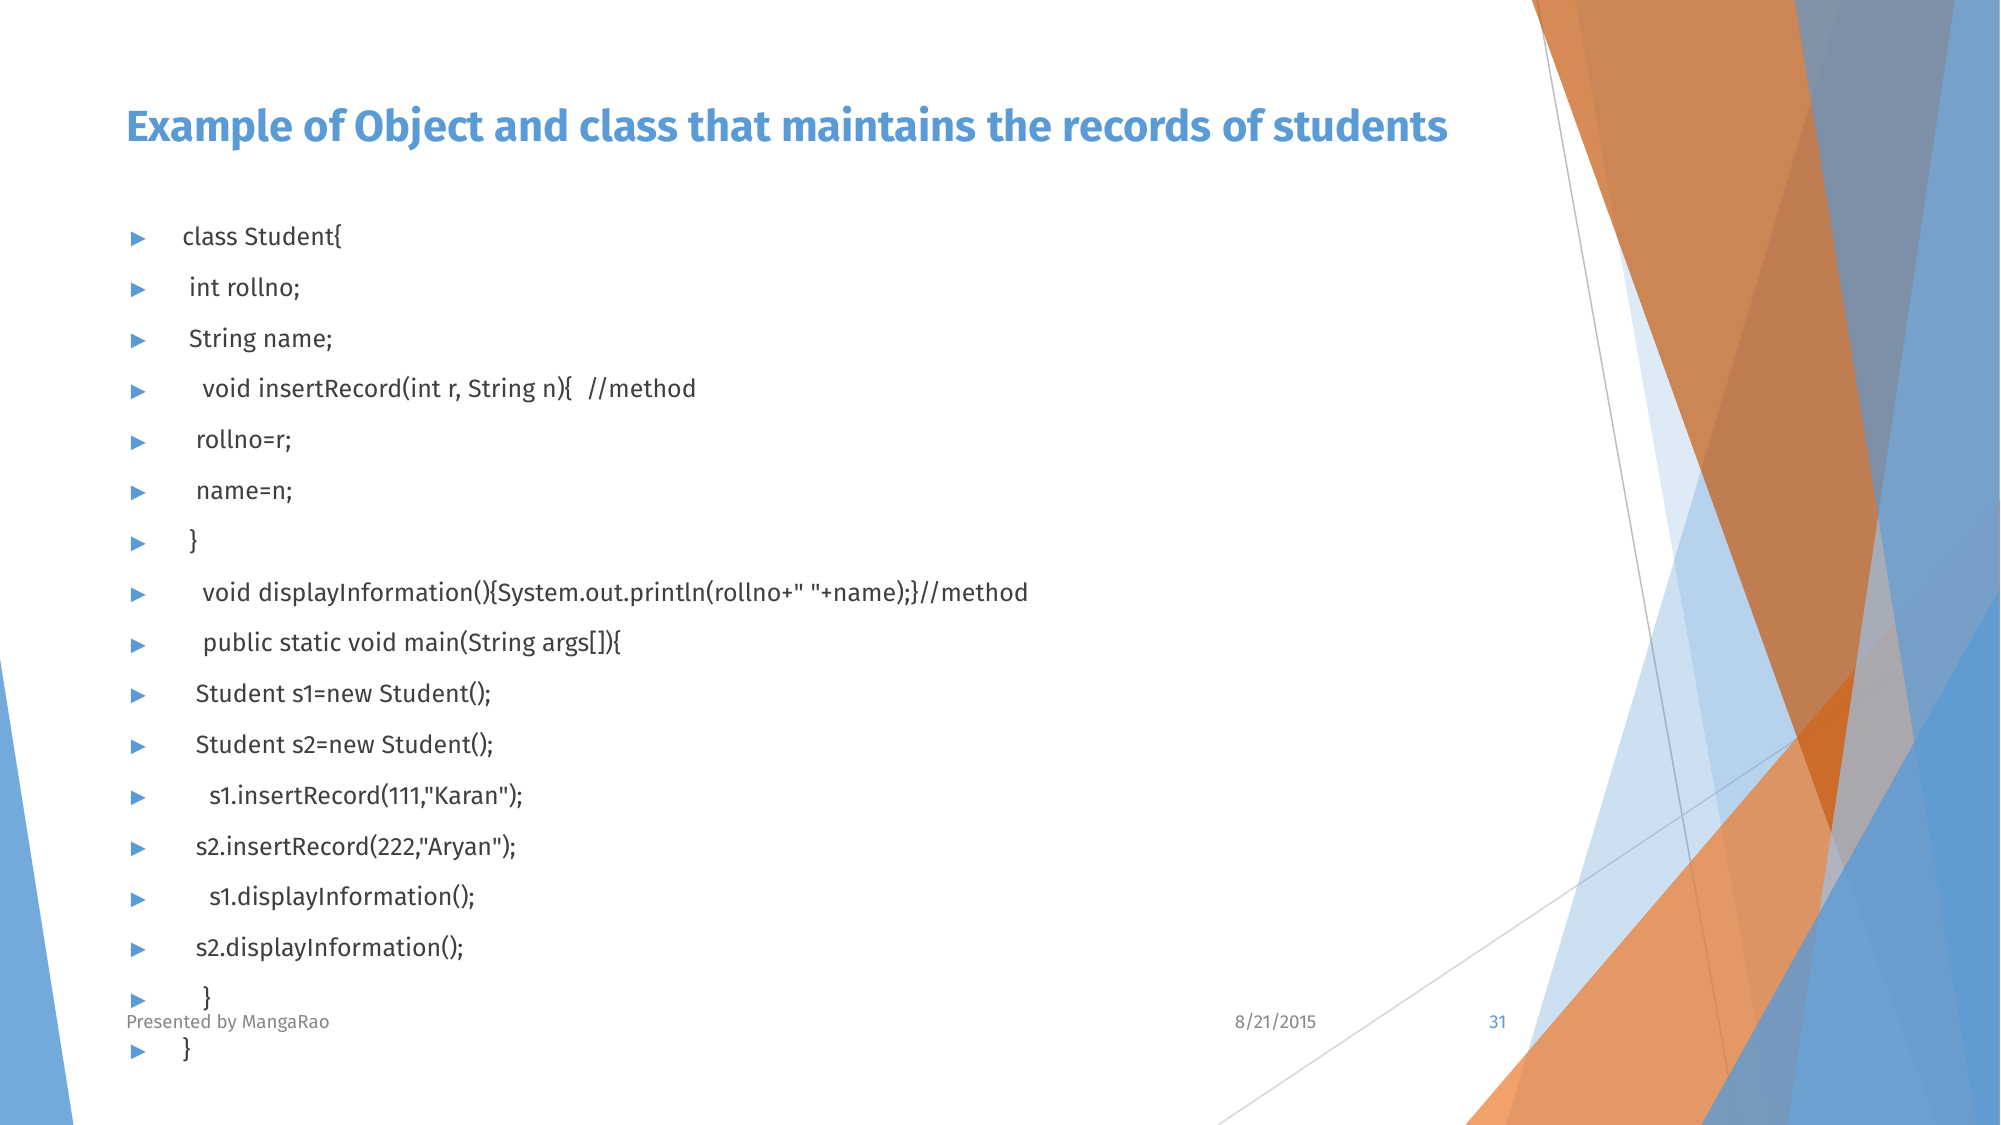

# Example of Object and class that maintains the records of students
class Student{
 int rollno;
 String name;
   void insertRecord(int r, String n){  //method
  rollno=r;
  name=n;
 }
   void displayInformation(){System.out.println(rollno+" "+name);}//method
   public static void main(String args[]){
  Student s1=new Student();
  Student s2=new Student();
    s1.insertRecord(111,"Karan");
  s2.insertRecord(222,"Aryan");
    s1.displayInformation();
  s2.displayInformation();
   }
}

Presented by MangaRao
8/21/2015
31